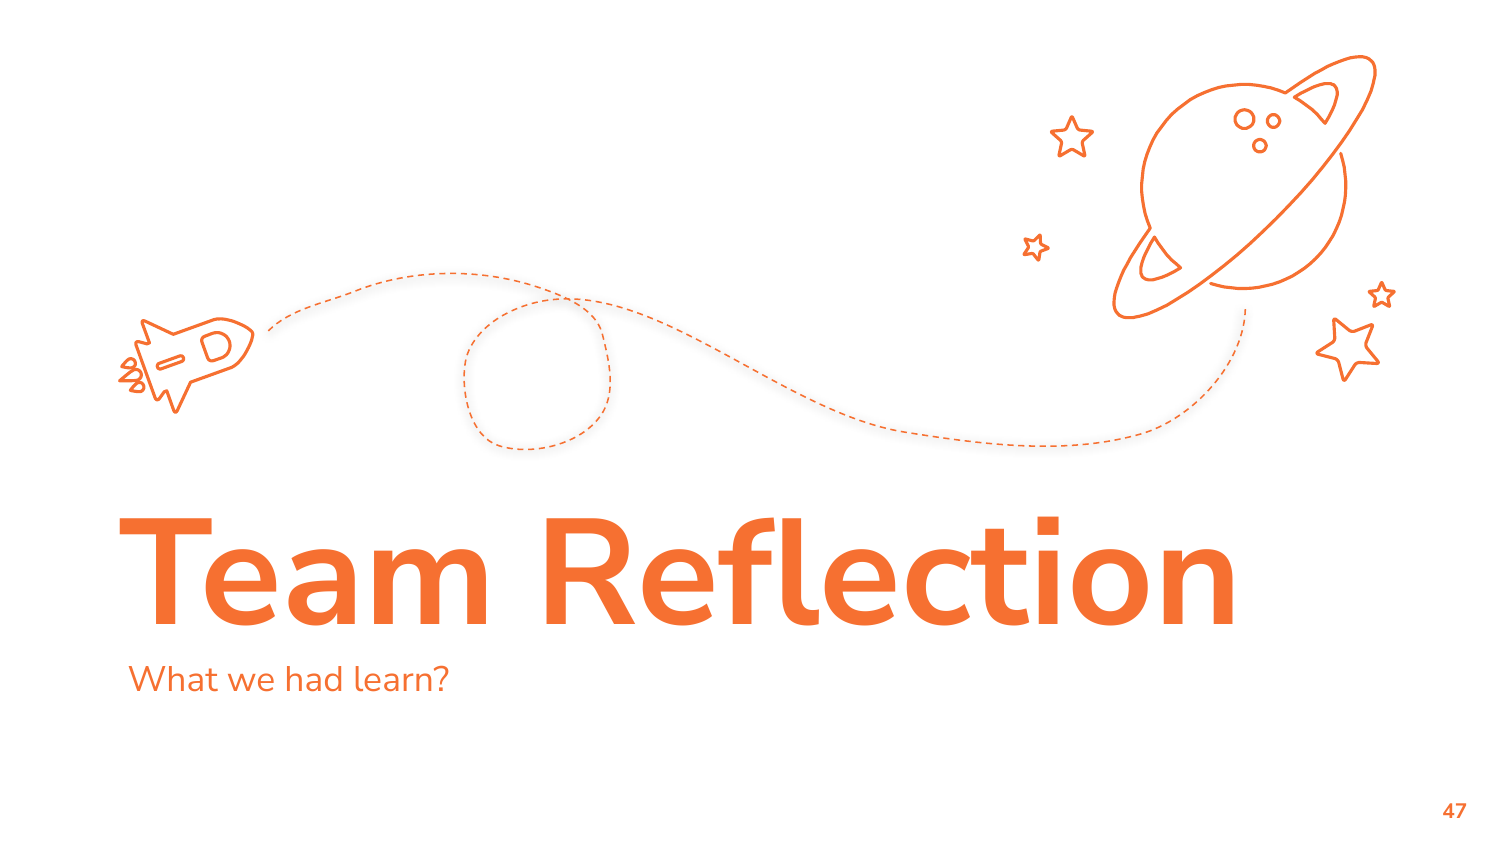

Team Reflection
What we had learn?
47
47